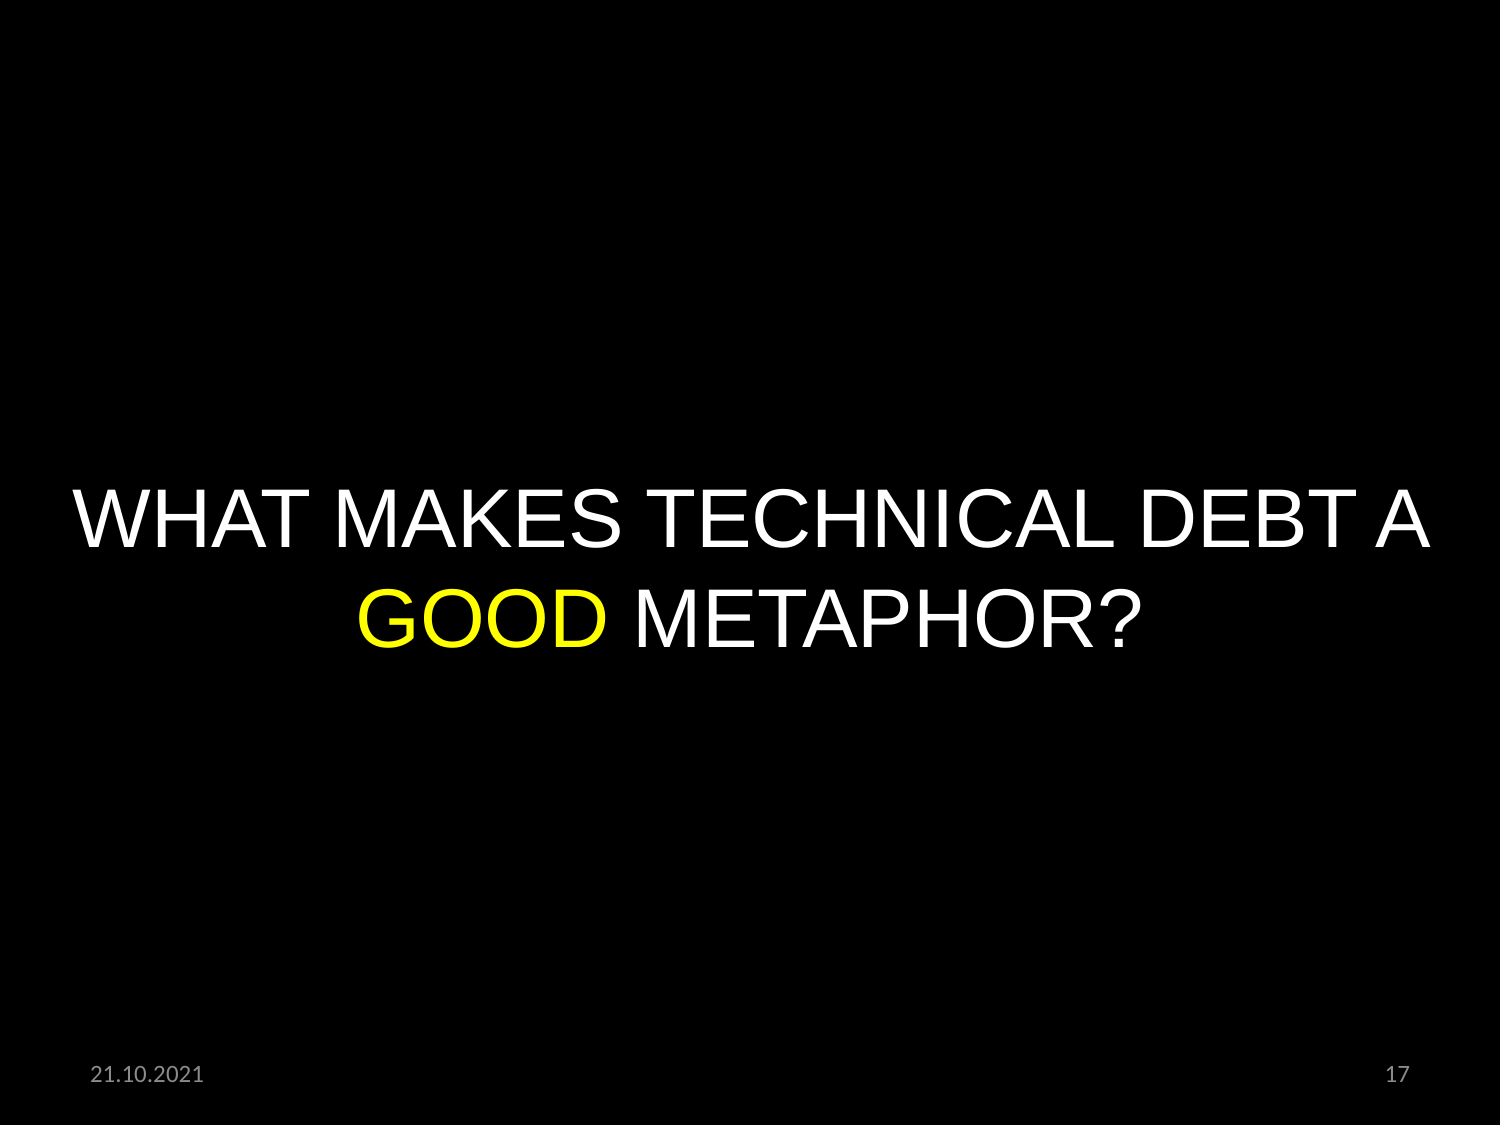

WHAT MAKES TECHNICAL DEBT A GOOD METAPHOR?
21.10.2021
17